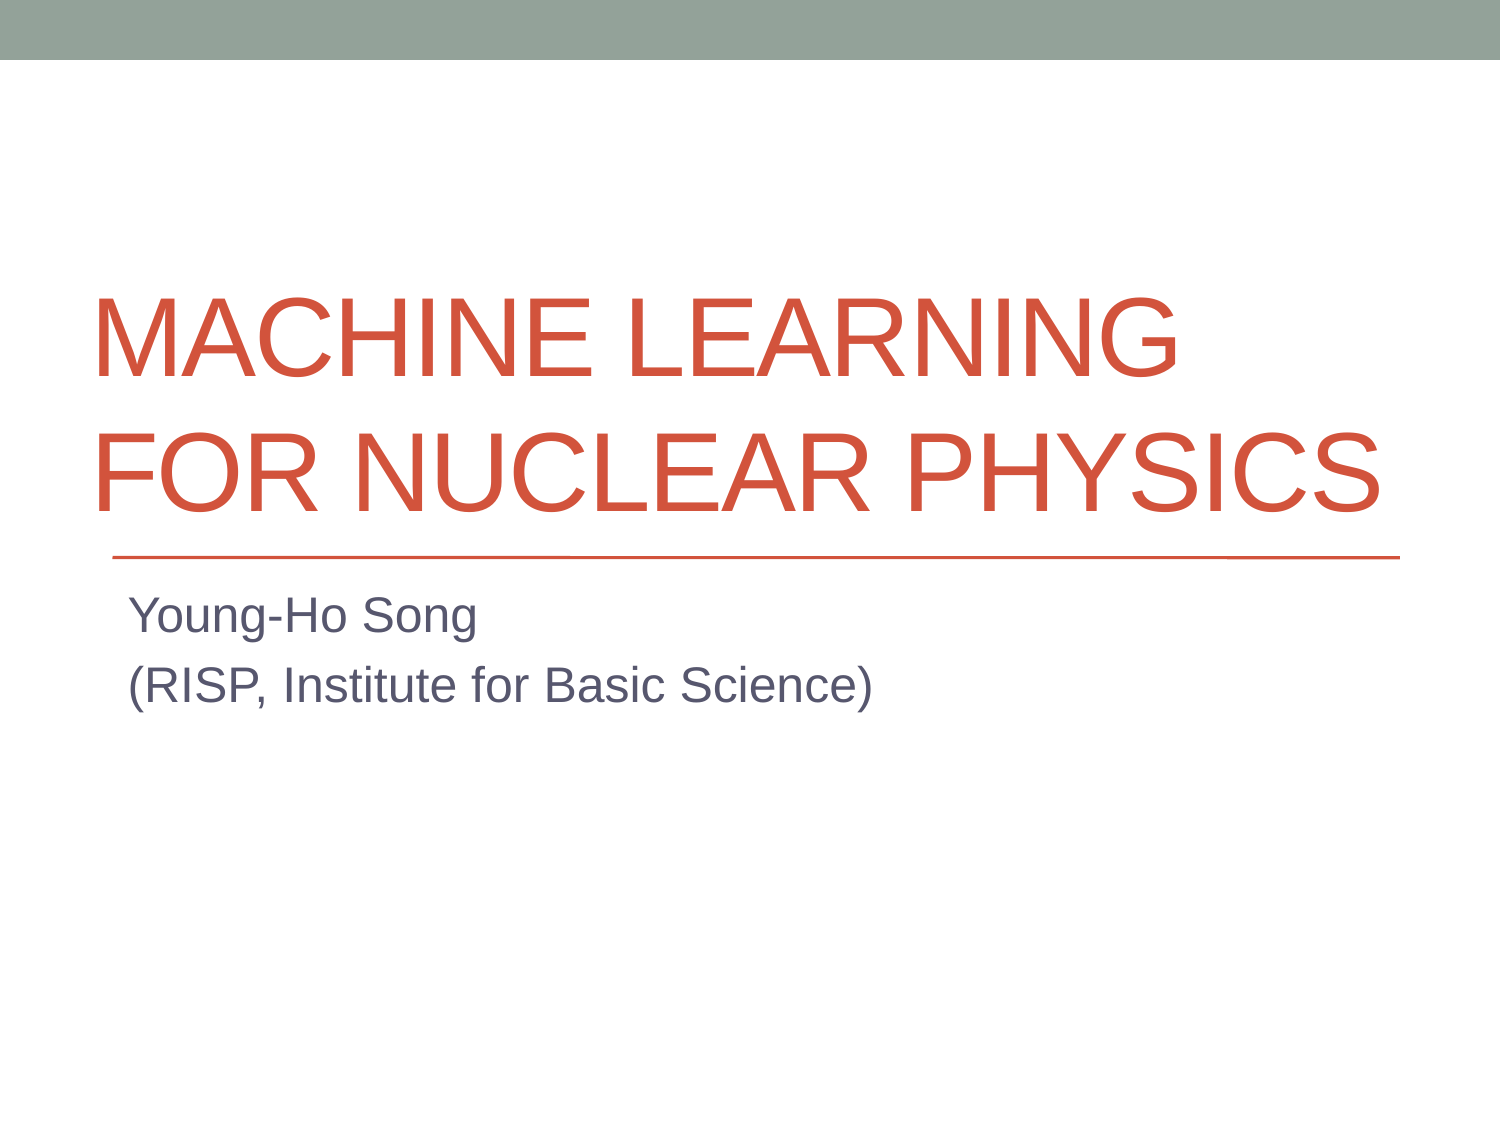

# Machine learning for nuclear physics
Young-Ho Song
(RISP, Institute for Basic Science)